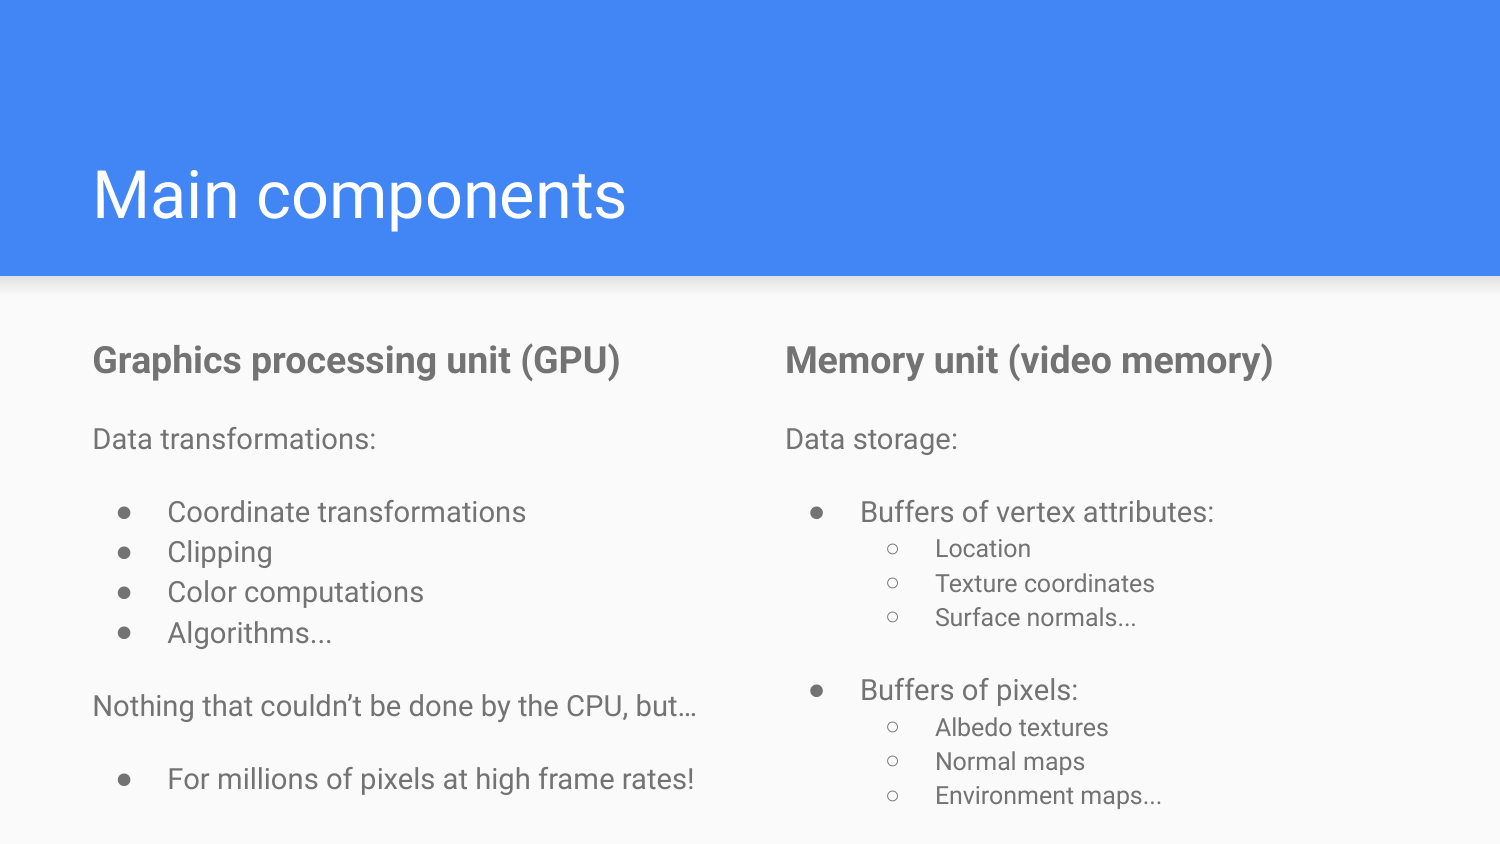

# Main components
Graphics processing unit (GPU)
Data transformations:
Coordinate transformations
Clipping
Color computations
Algorithms...
Nothing that couldn’t be done by the CPU, but…
For millions of pixels at high frame rates!
Memory unit (video memory)
Data storage:
Buffers of vertex attributes:
Location
Texture coordinates
Surface normals...

Buffers of pixels:
Albedo textures
Normal maps
Environment maps...